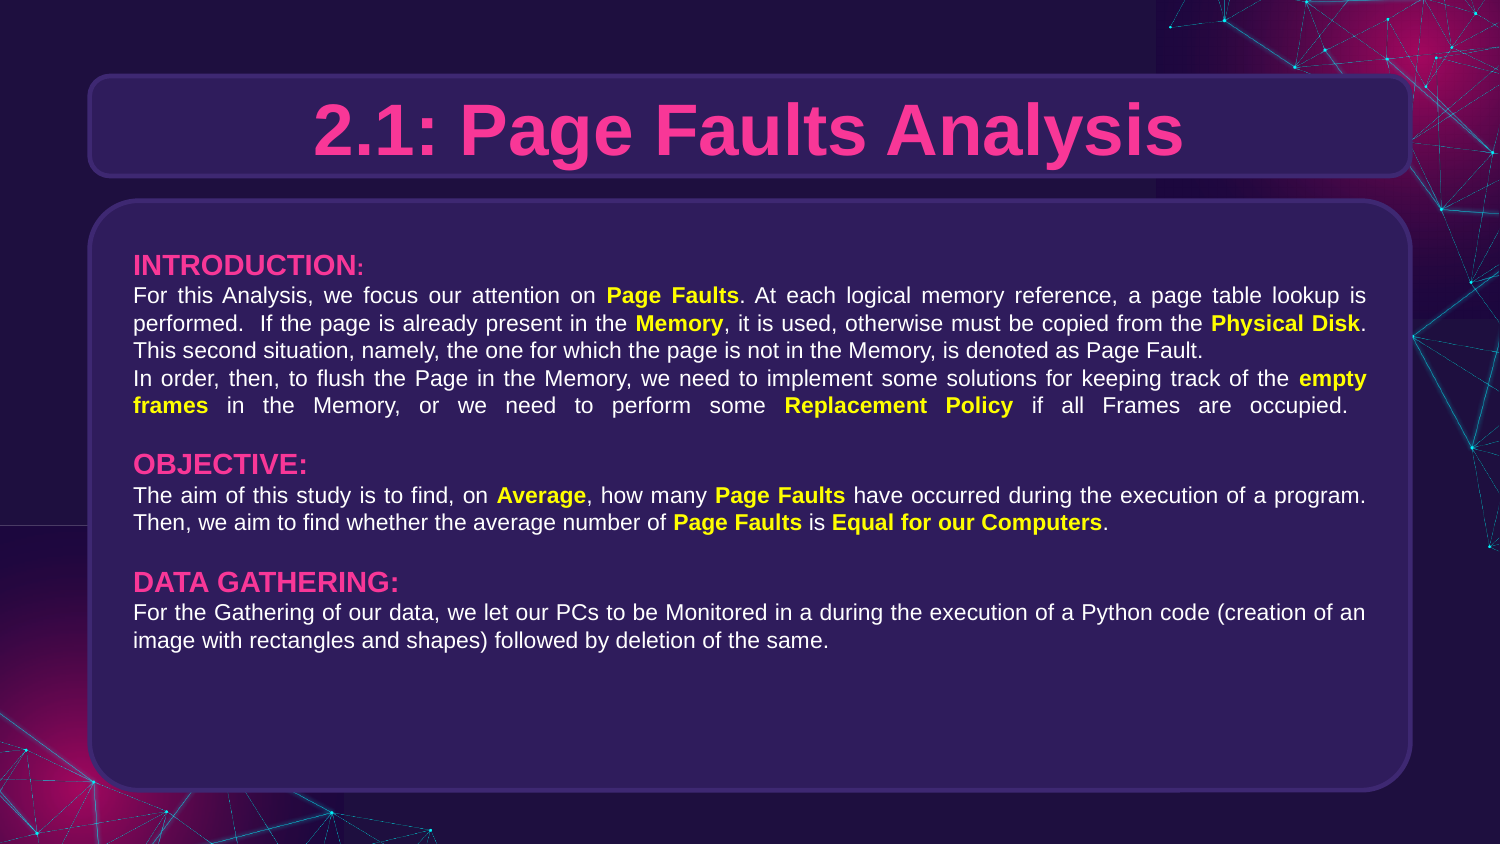

# 2.1: Page Faults Analysis
INTRODUCTION:
For this Analysis, we focus our attention on Page Faults. At each logical memory reference, a page table lookup is performed.  If the page is already present in the Memory, it is used, otherwise must be copied from the Physical Disk. This second situation, namely, the one for which the page is not in the Memory, is denoted as Page Fault.
In order, then, to flush the Page in the Memory, we need to implement some solutions for keeping track of the empty frames in the Memory, or we need to perform some Replacement Policy if all Frames are occupied.
OBJECTIVE:
The aim of this study is to find, on Average, how many Page Faults have occurred during the execution of a program. Then, we aim to find whether the average number of Page Faults is Equal for our Computers.

DATA GATHERING:
For the Gathering of our data, we let our PCs to be Monitored in a during the execution of a Python code (creation of an image with rectangles and shapes) followed by deletion of the same.